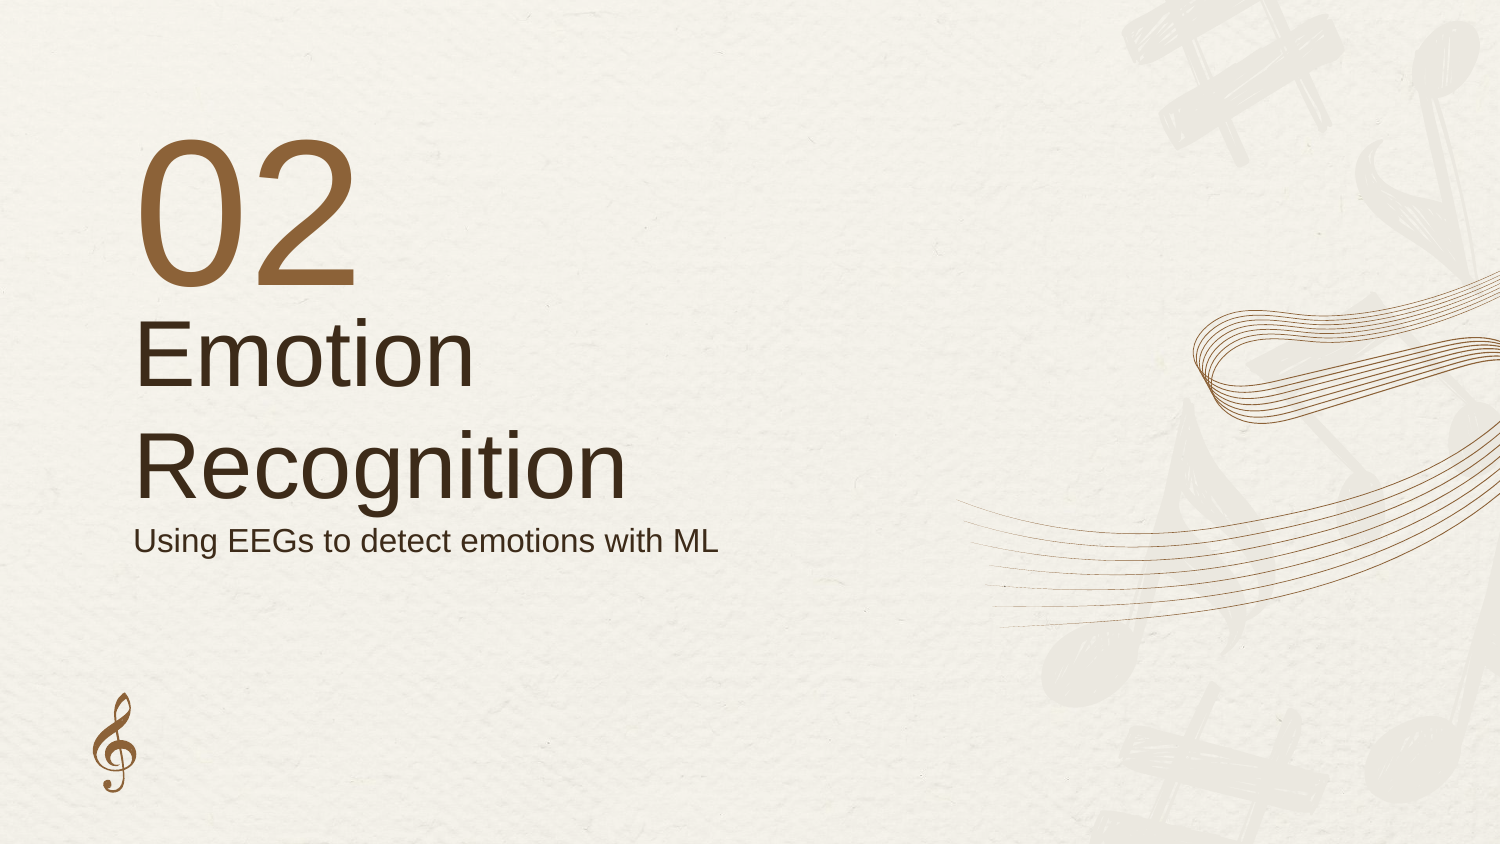

02

# Emotion Recognition
Using EEGs to detect emotions with ML